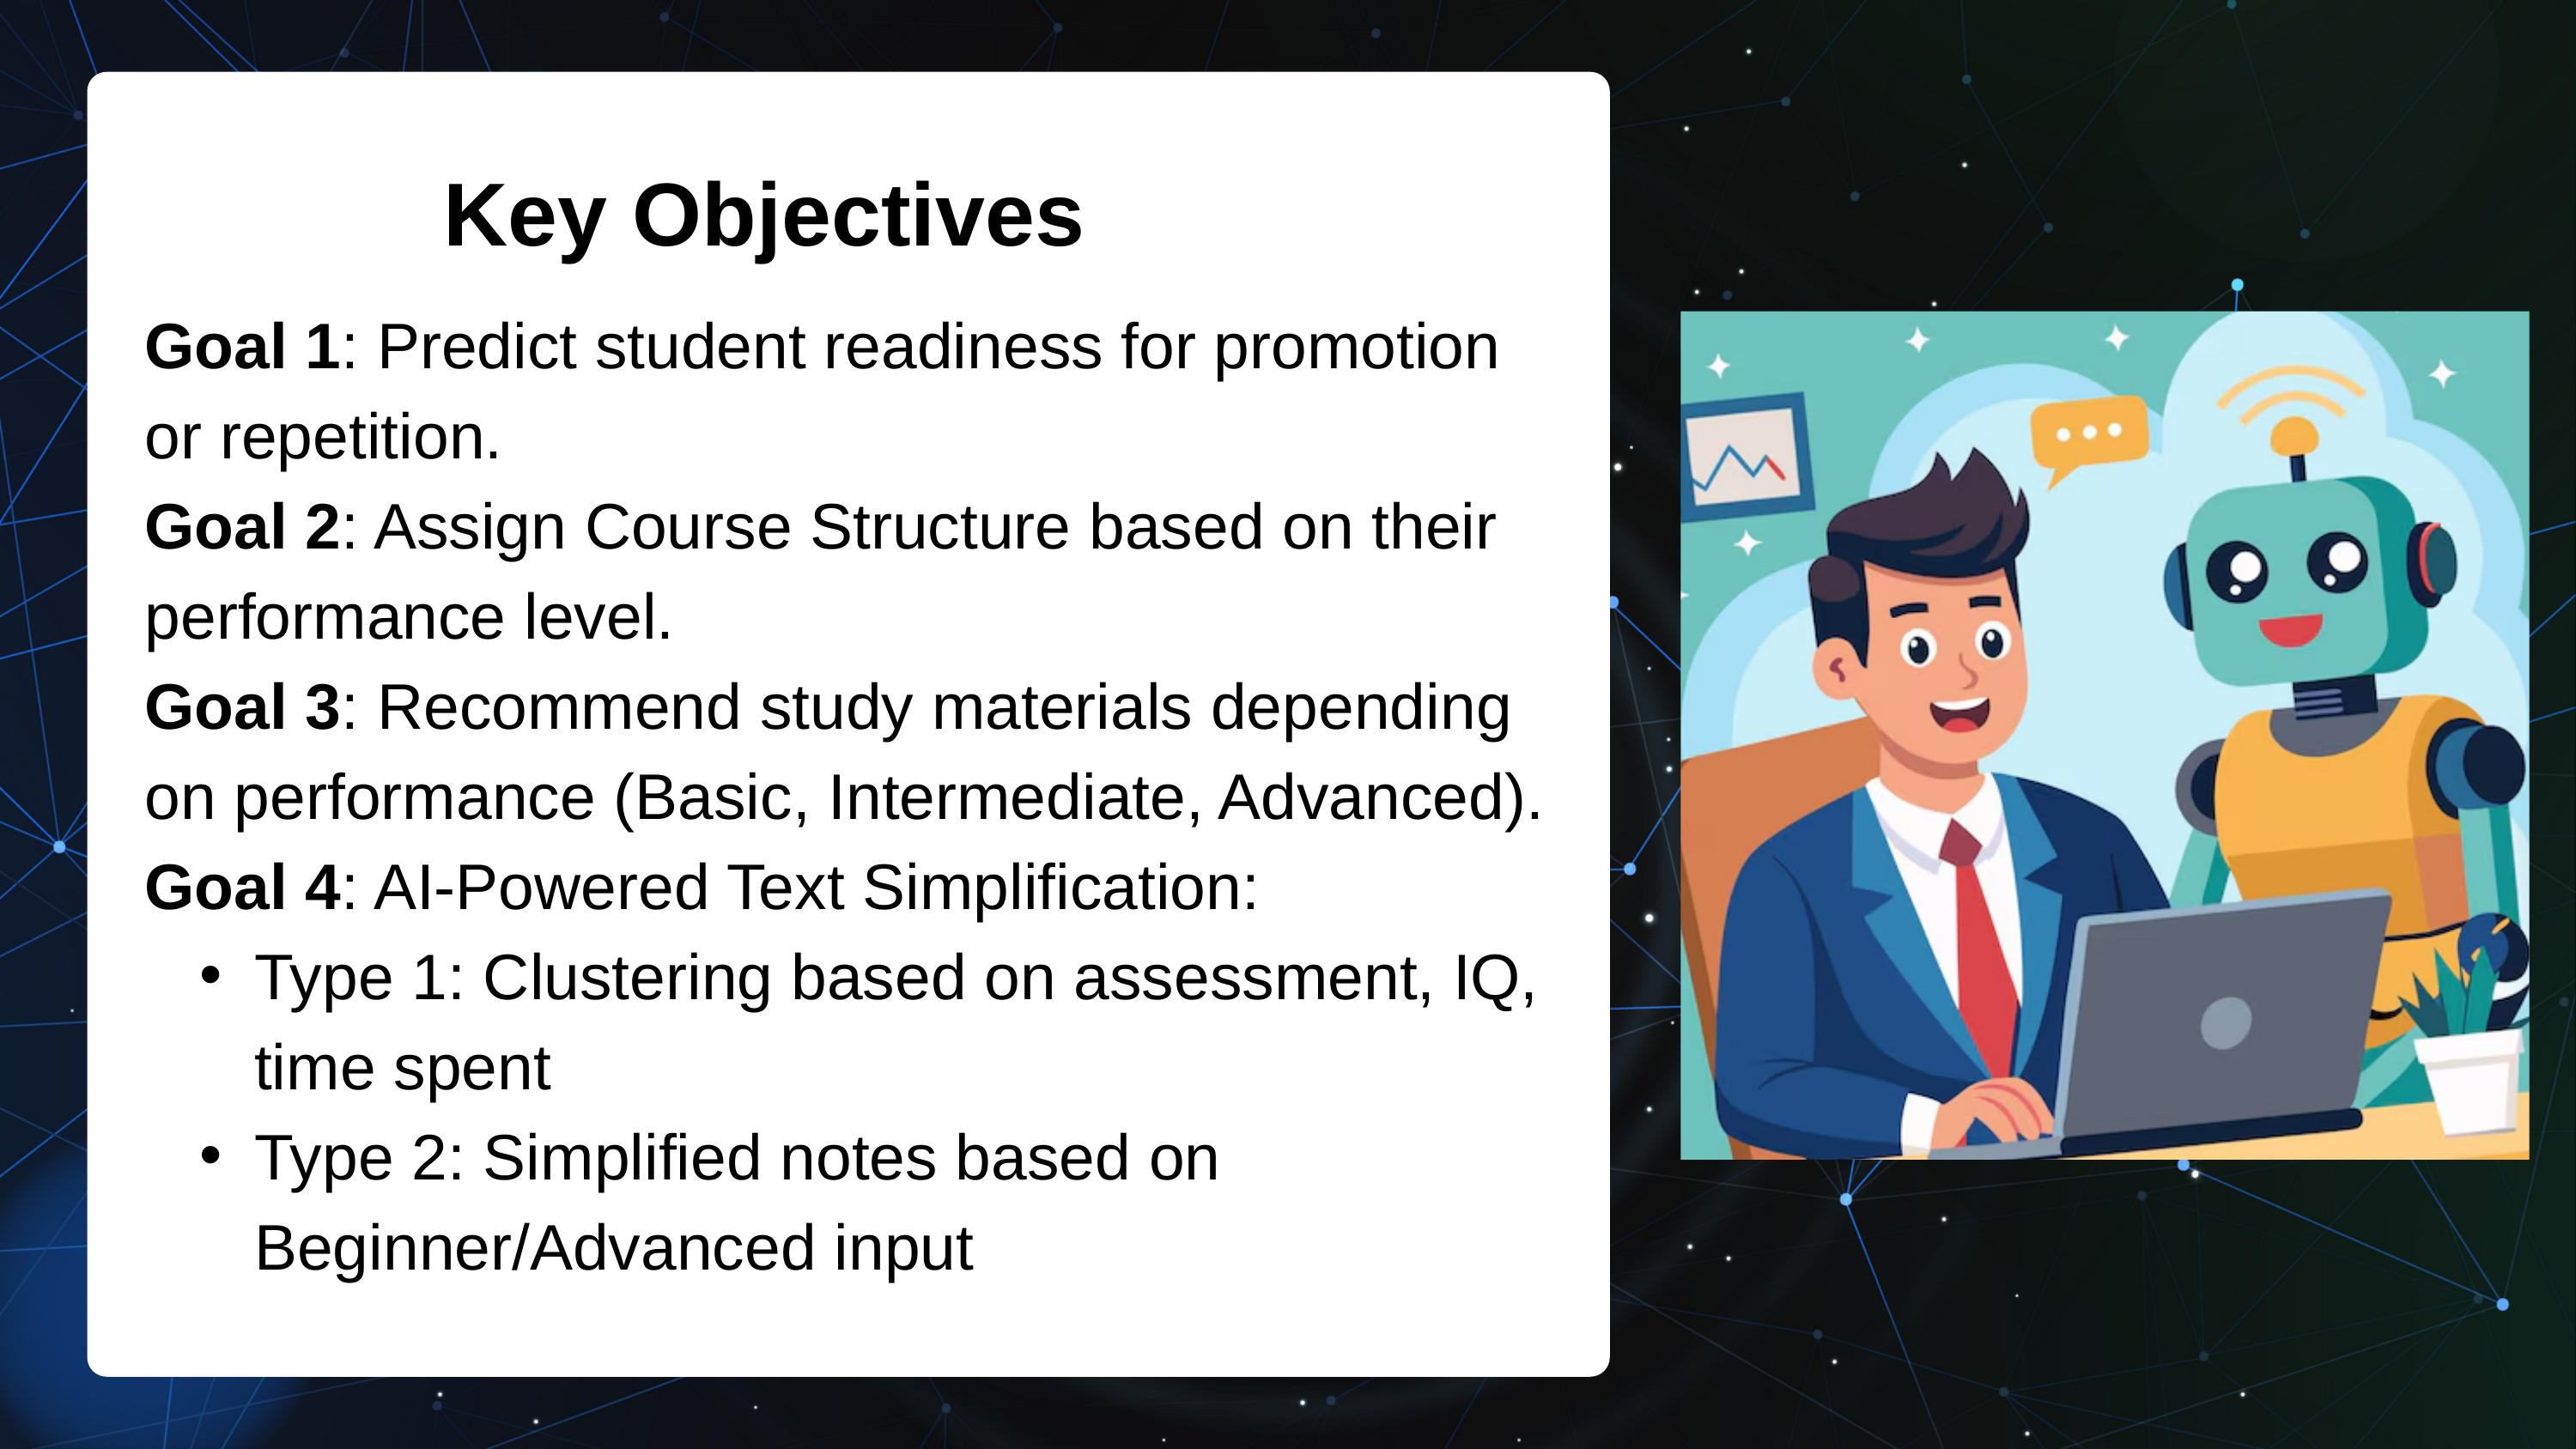

Key Objectives

Goal 1: Predict student readiness for promotion or repetition.
Goal 2: Assign Course Structure based on their performance level.
Goal 3: Recommend study materials depending on performance (Basic, Intermediate, Advanced).
Goal 4: AI-Powered Text Simplification:
Type 1: Clustering based on assessment, IQ, time spent
Type 2: Simplified notes based on Beginner/Advanced input